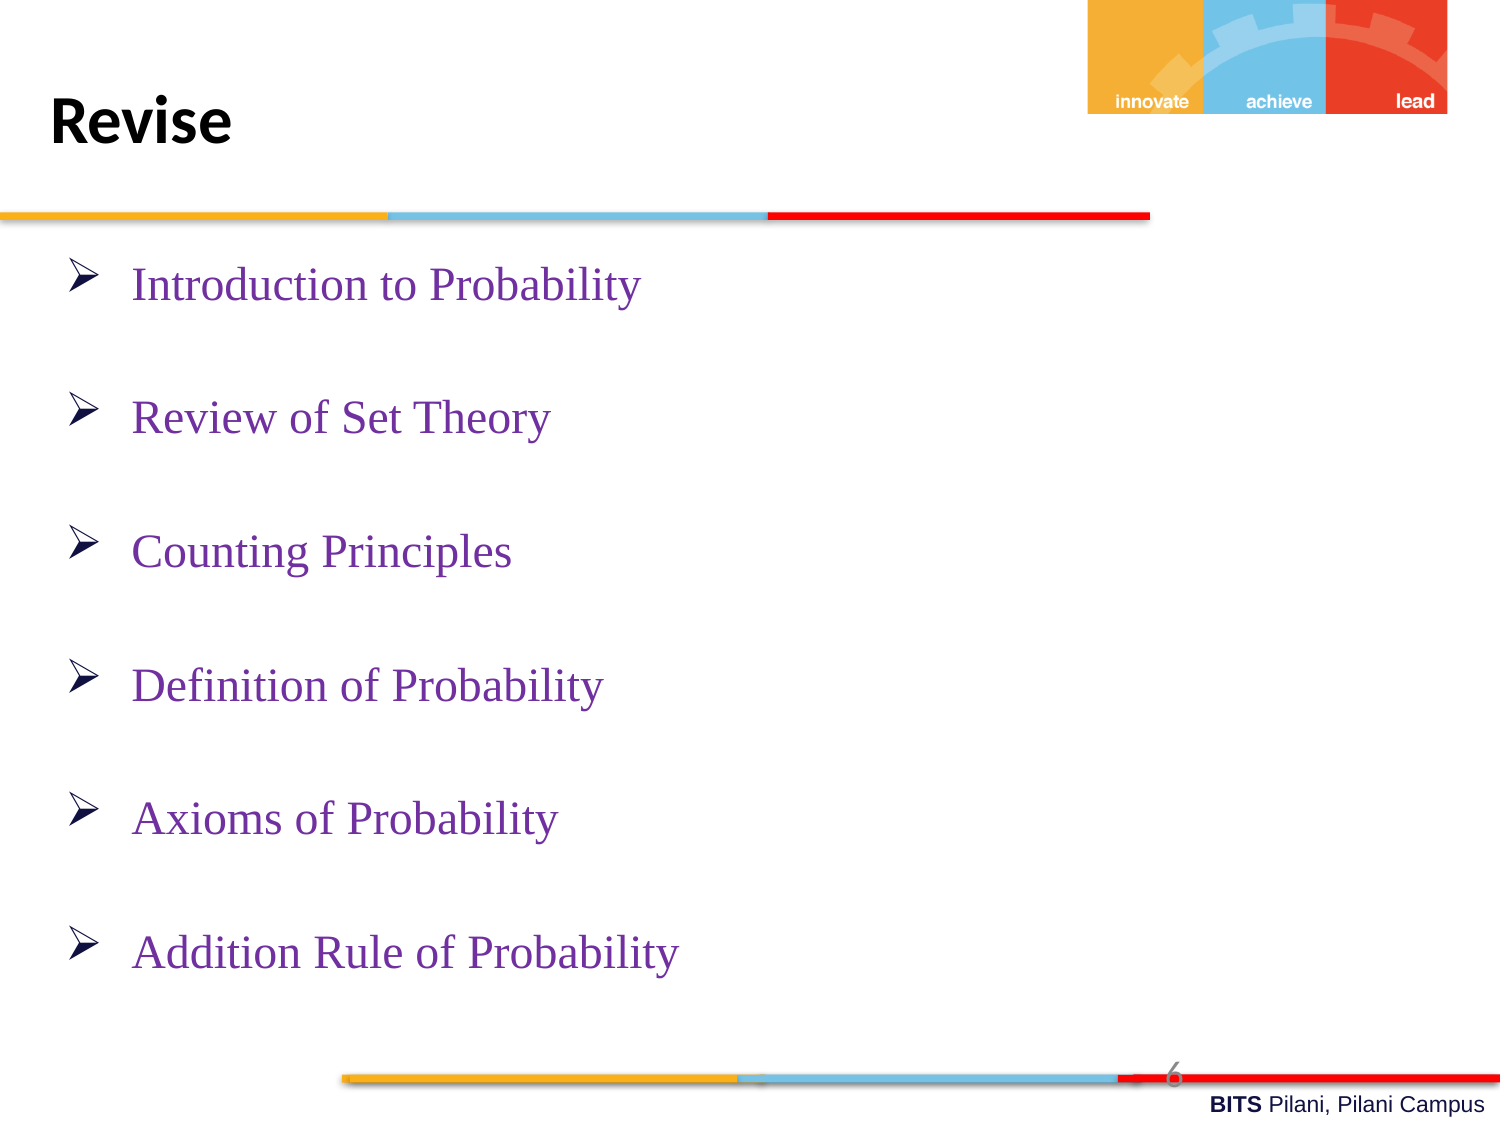

Revise
Introduction to Probability

Review of Set Theory

Counting Principles

Definition of Probability

Axioms of Probability

Addition Rule of Probability

6